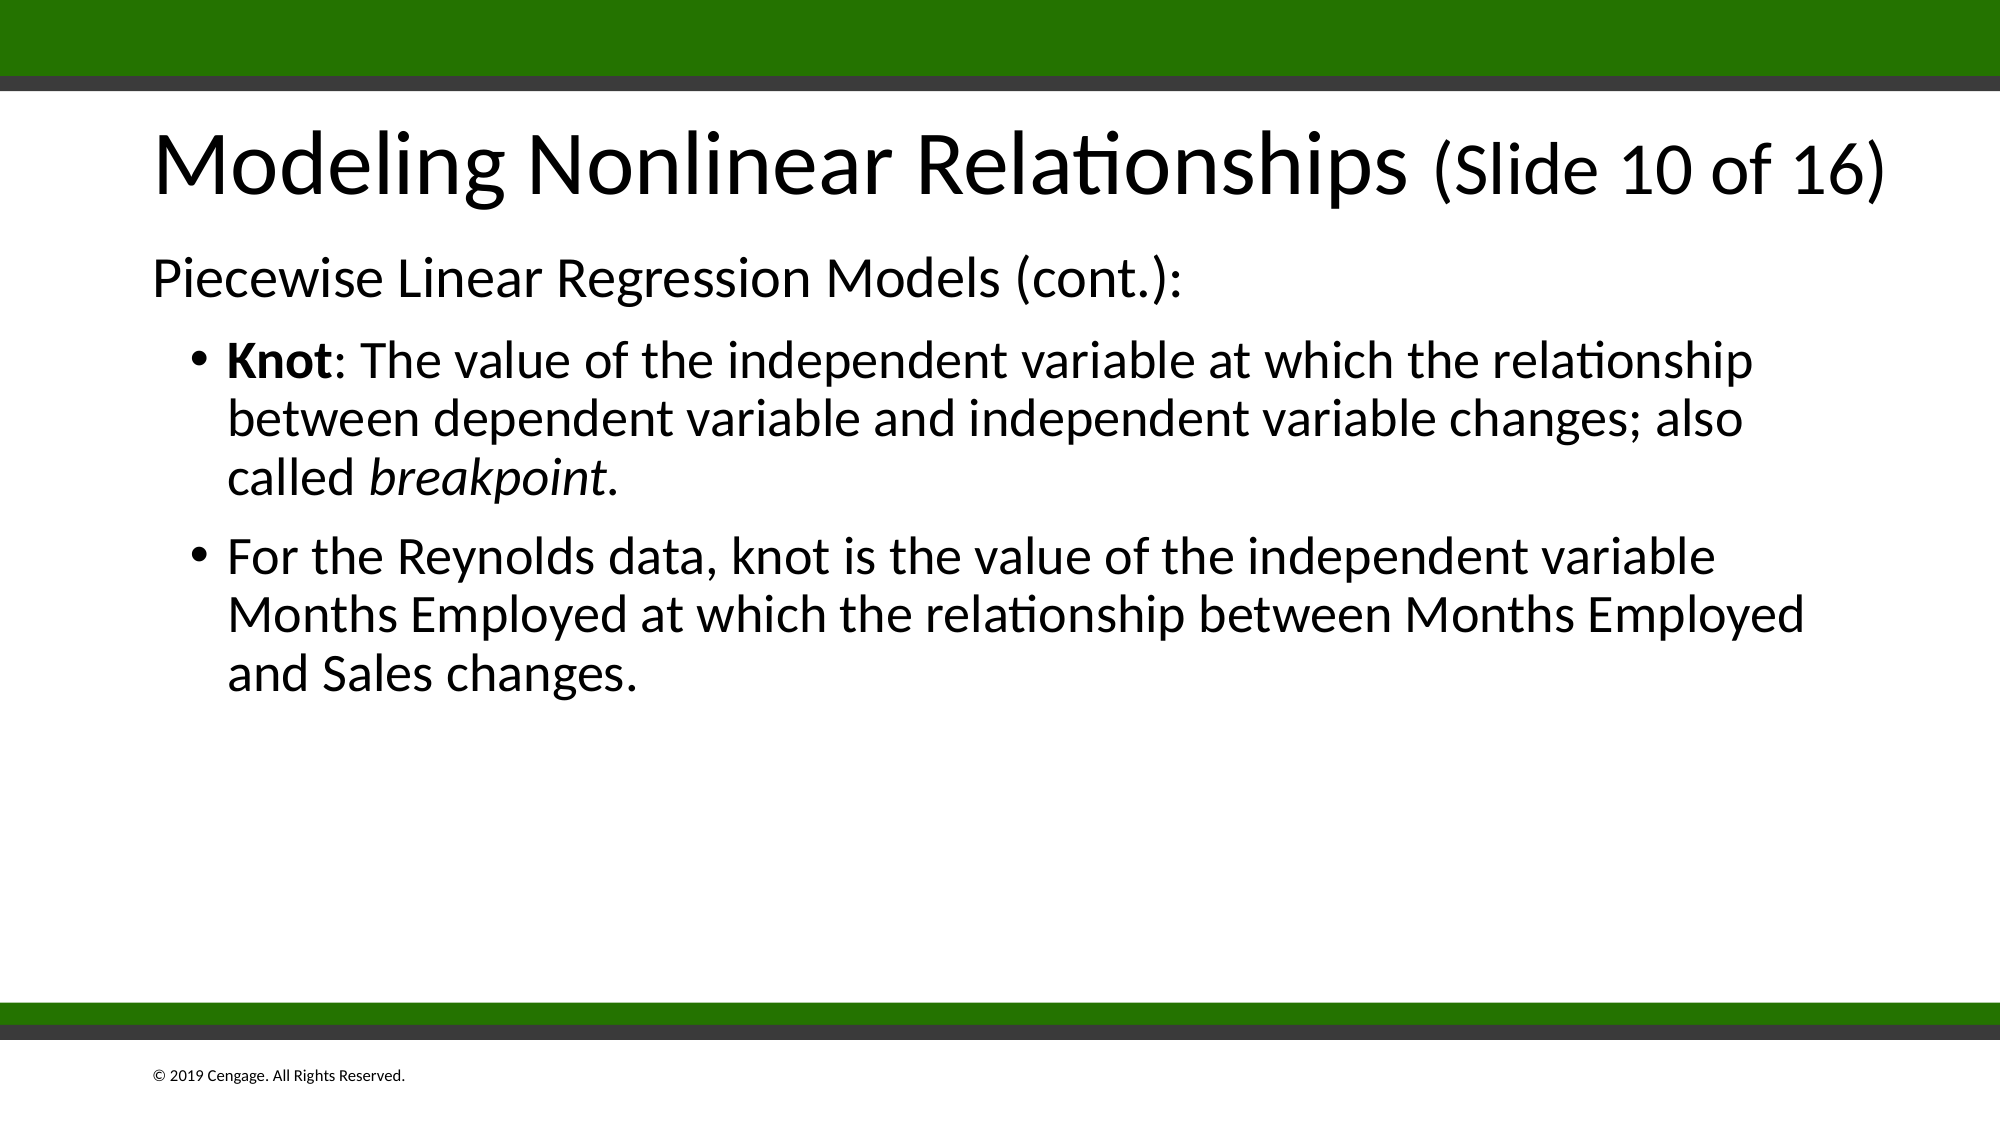

# Modeling Nonlinear Relationships (Slide 10 of 16)
Piecewise Linear Regression Models (cont.):
Knot: The value of the independent variable at which the relationship between dependent variable and independent variable changes; also called breakpoint.
For the Reynolds data, knot is the value of the independent variable Months Employed at which the relationship between Months Employed and Sales changes.